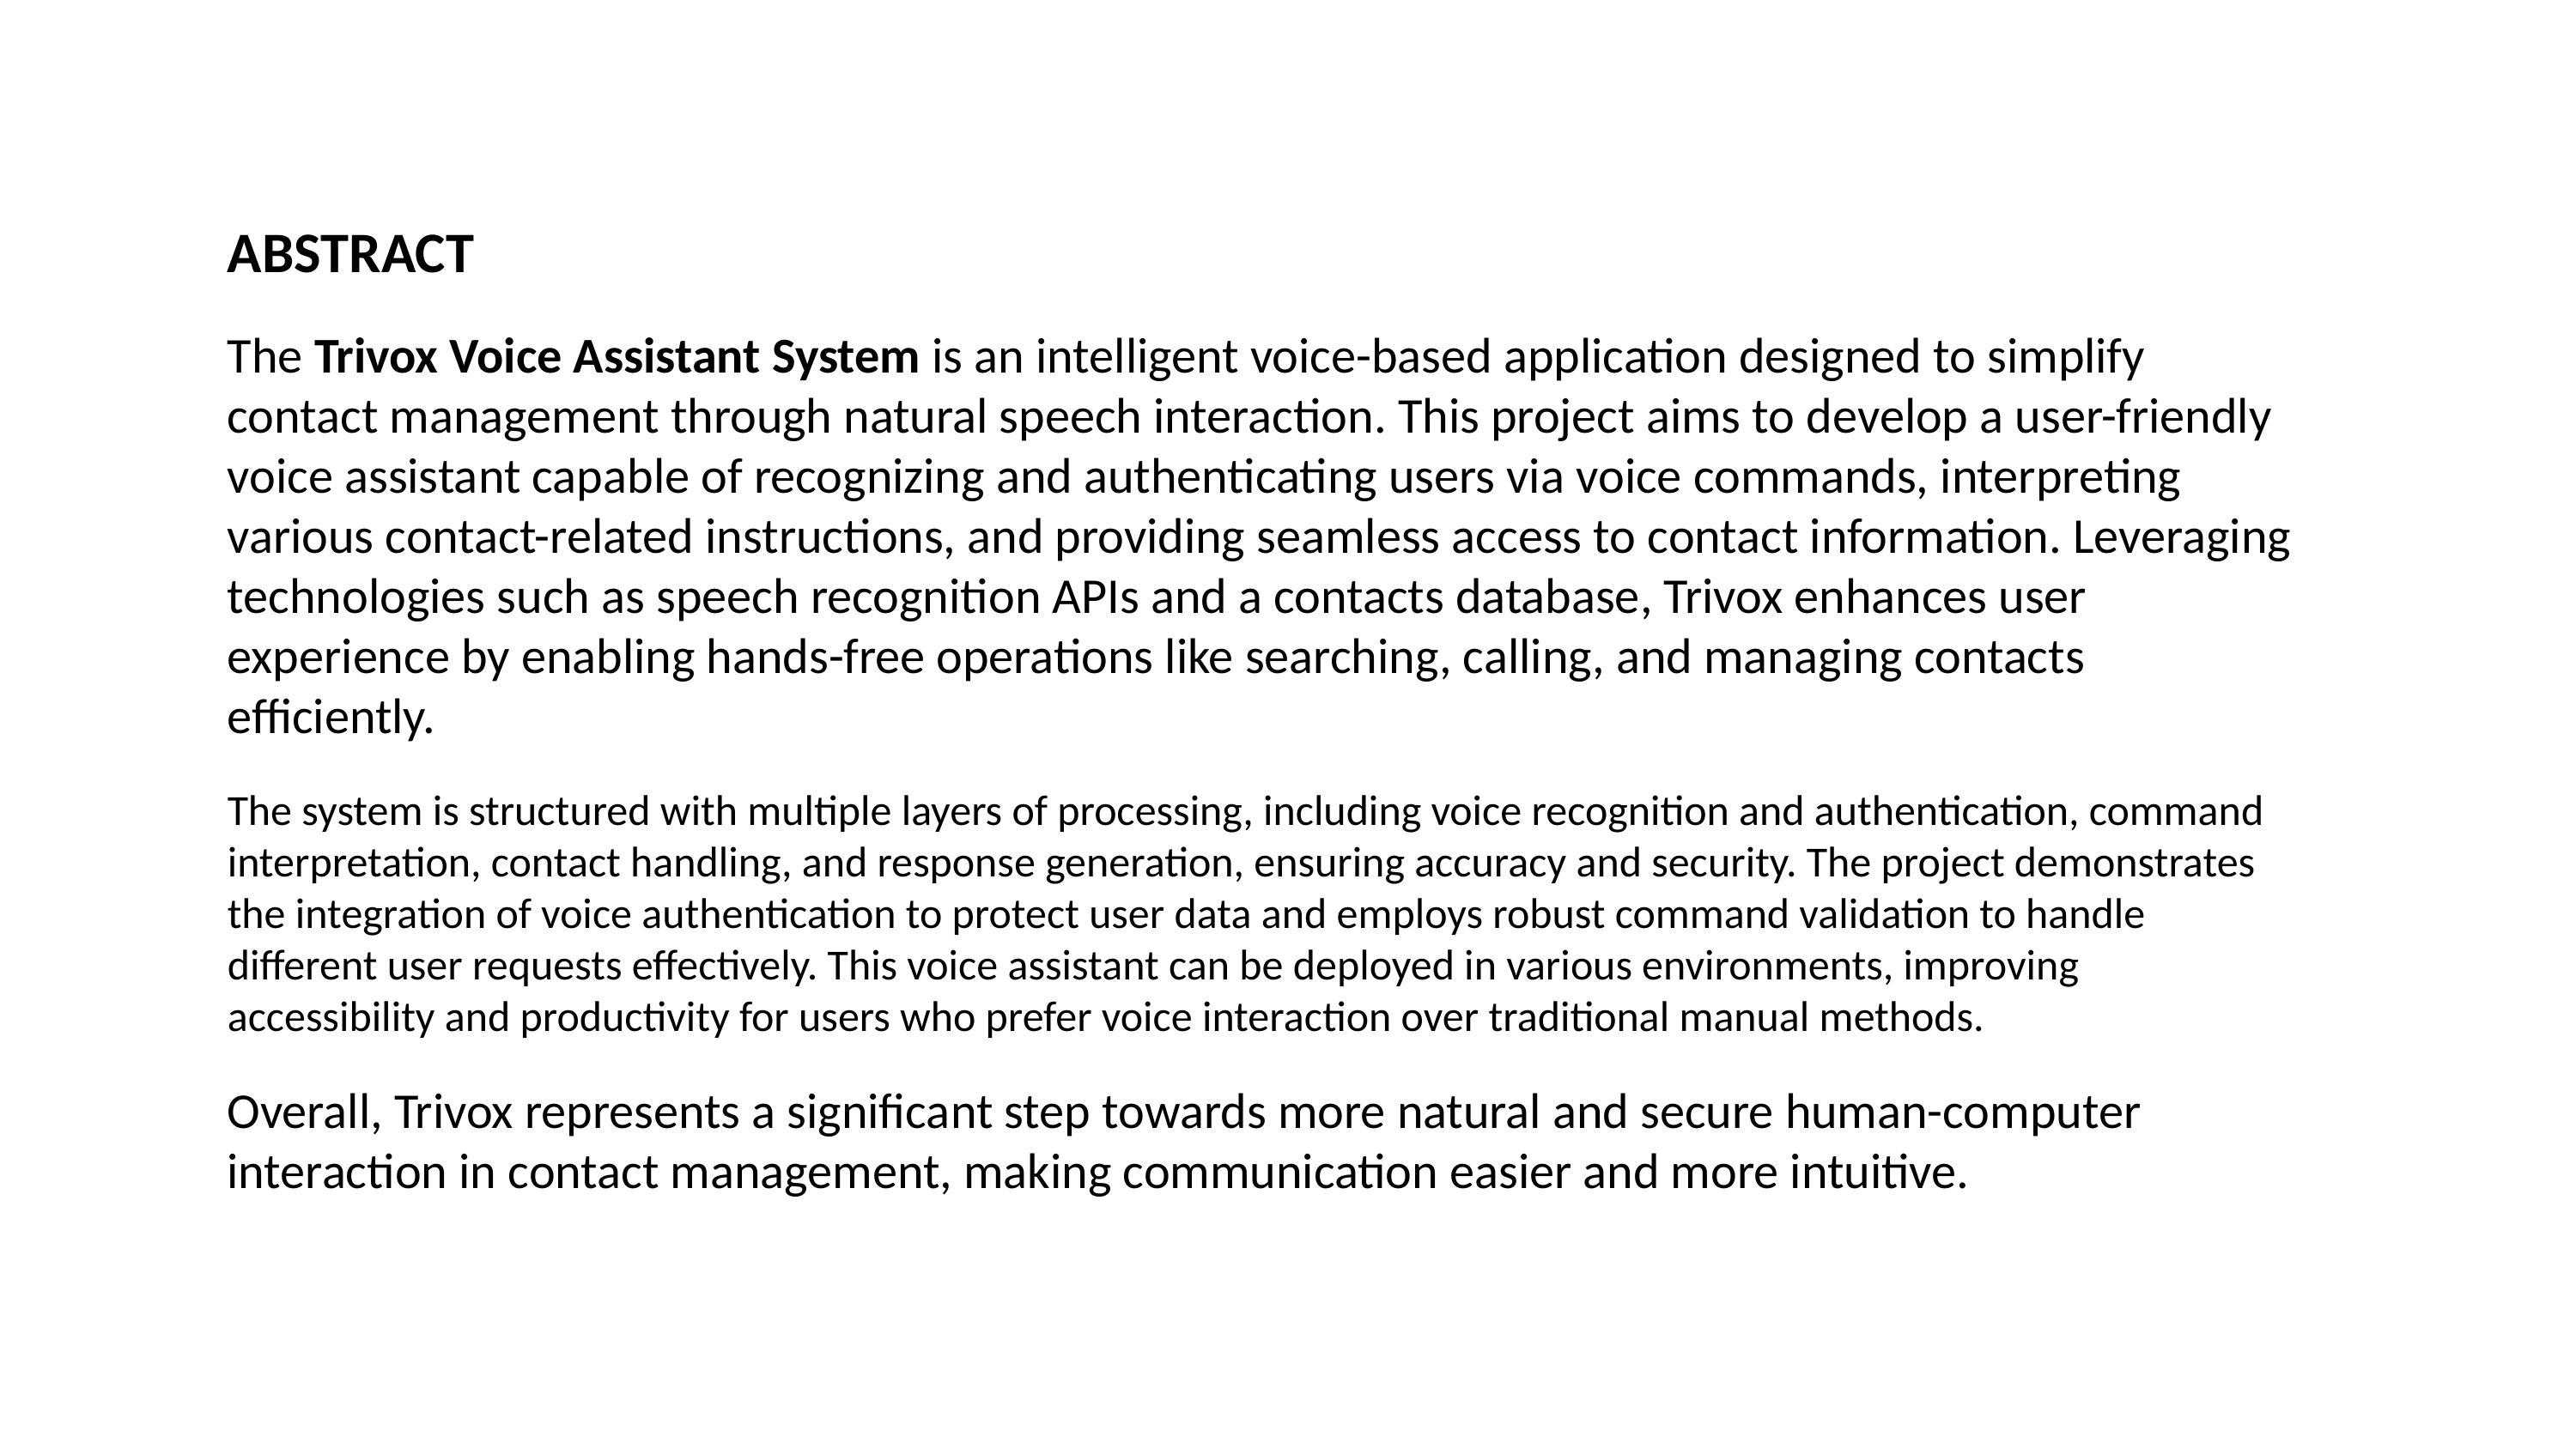

ABSTRACT

The Trivox Voice Assistant System is an intelligent voice-based application designed to simplify contact management through natural speech interaction. This project aims to develop a user-friendly voice assistant capable of recognizing and authenticating users via voice commands, interpreting various contact-related instructions, and providing seamless access to contact information. Leveraging technologies such as speech recognition APIs and a contacts database, Trivox enhances user experience by enabling hands-free operations like searching, calling, and managing contacts efficiently.

The system is structured with multiple layers of processing, including voice recognition and authentication, command interpretation, contact handling, and response generation, ensuring accuracy and security. The project demonstrates the integration of voice authentication to protect user data and employs robust command validation to handle different user requests effectively. This voice assistant can be deployed in various environments, improving accessibility and productivity for users who prefer voice interaction over traditional manual methods.

Overall, Trivox represents a significant step towards more natural and secure human-computer interaction in contact management, making communication easier and more intuitive.